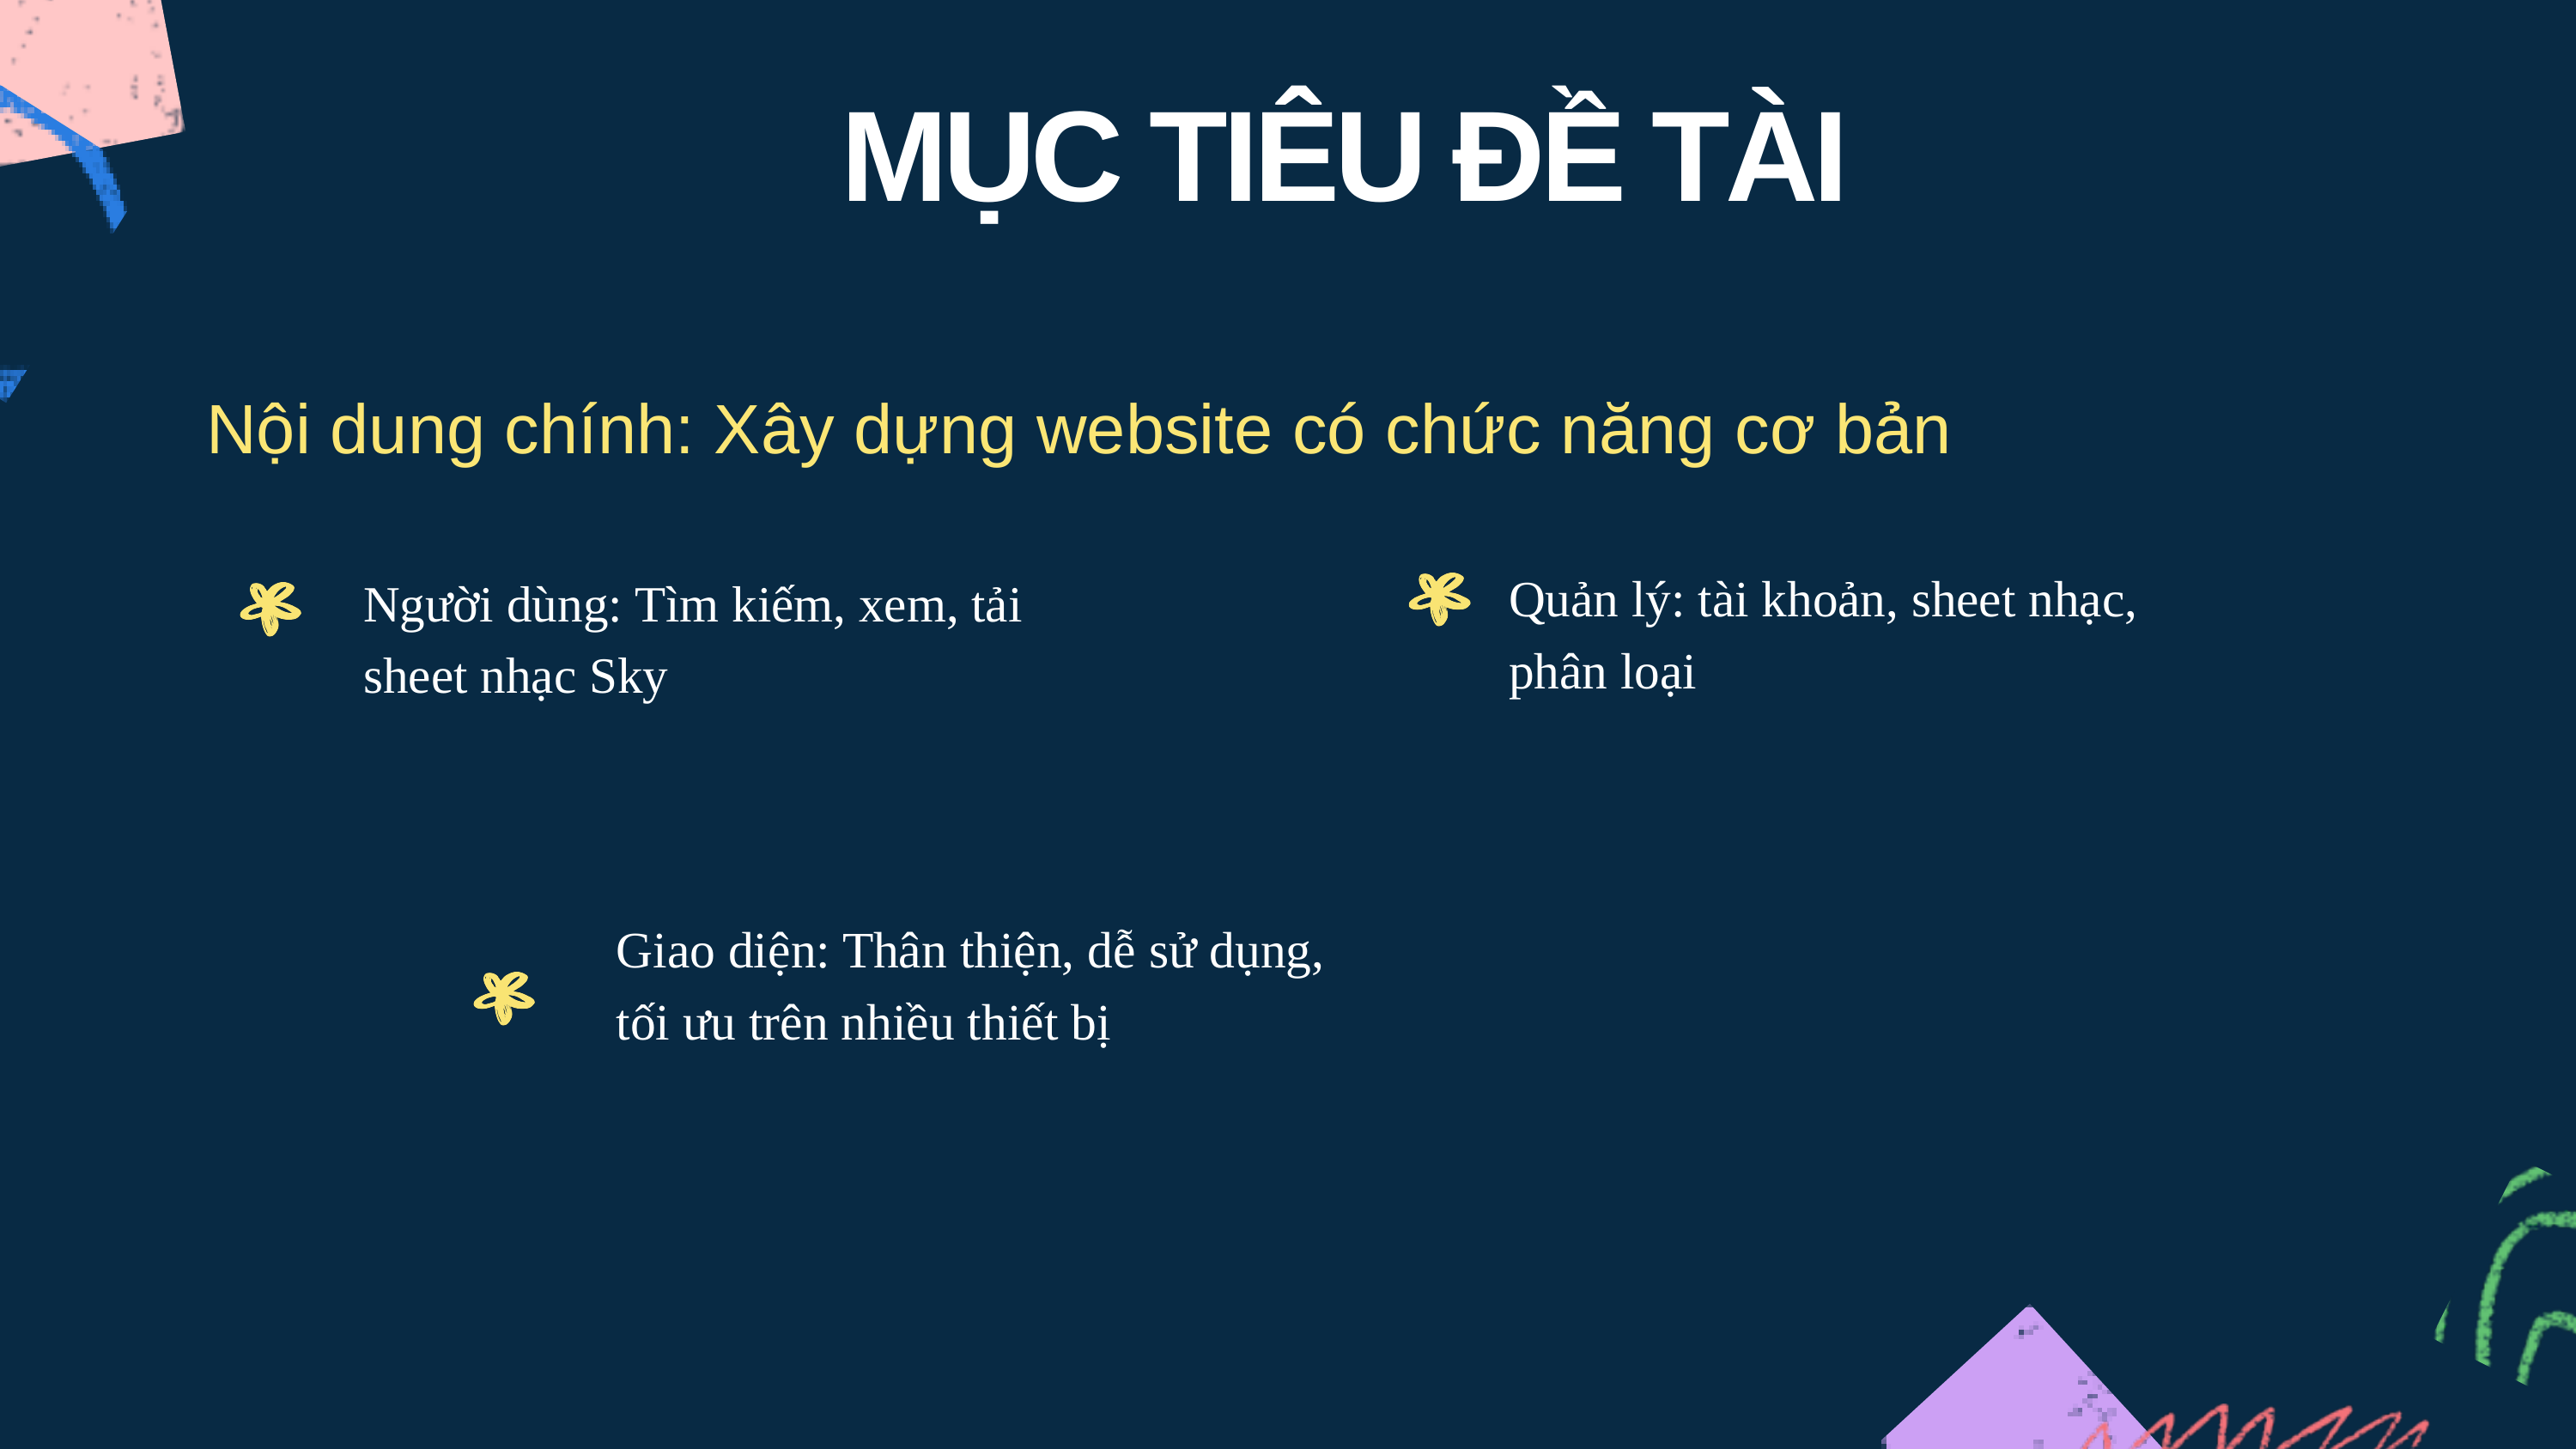

MỤC TIÊU ĐỀ TÀI

Nội dung chính: Xây dựng website có chức năng cơ bản
Quản lý: tài khoản, sheet nhạc, phân loại
Người dùng: Tìm kiếm, xem, tải sheet nhạc Sky

Giao diện: Thân thiện, dễ sử dụng, tối ưu trên nhiều thiết bị